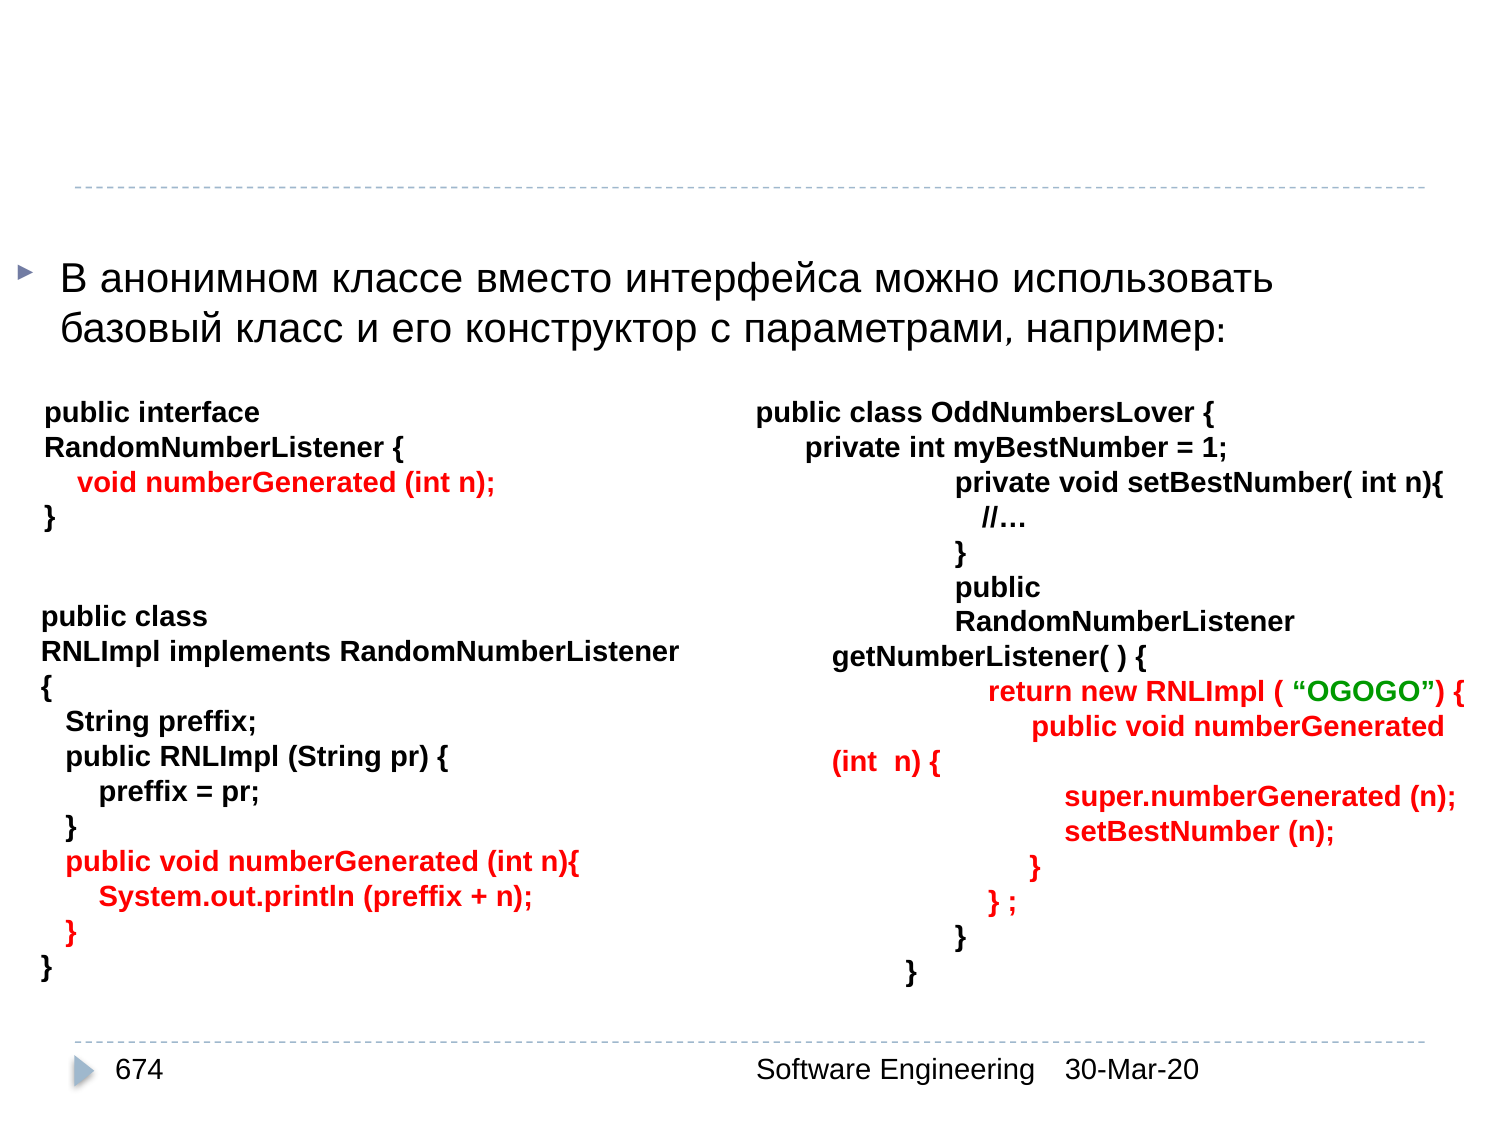

В анонимном классе вместо интерфейса можно использовать базовый класс и его конструктор с параметрами, например:
public interface RandomNumberListener {
    void numberGenerated (int n);
}
public class OddNumbersLover {
      private int myBestNumber = 1;
      private void setBestNumber( int n){
	//…
      }
      public
      RandomNumberListener getNumberListener( ) {
          return new RNLImpl ( “OGOGO”) {
	      public void numberGenerated (int  n) {
	          super.numberGenerated (n);
 	          setBestNumber (n);
               }
          } ;
      }
}
public class
RNLImpl implements RandomNumberListener {
   String preffix;
   public RNLImpl (String pr) {
       preffix = pr;
   }
   public void numberGenerated (int n){
       System.out.println (preffix + n);
   }
}
674
Software Engineering
30-Mar-20